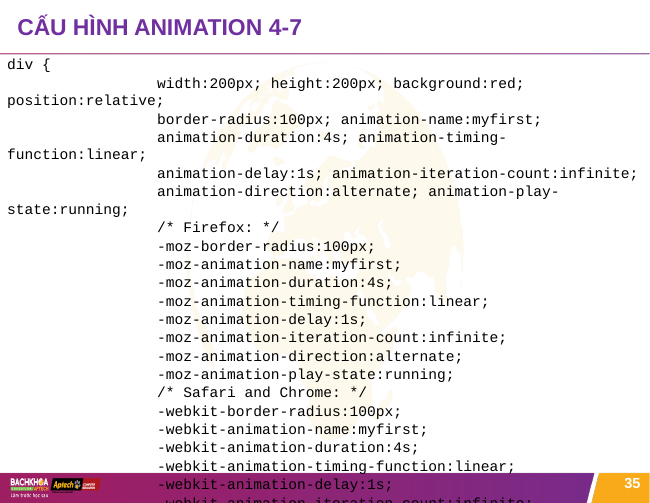

# CẤU HÌNH ANIMATION 4-7
div {
	width:200px; height:200px; background:red; position:relative;
	border-radius:100px; animation-name:myfirst;
	animation-duration:4s; animation-timing-function:linear;
	animation-delay:1s; animation-iteration-count:infinite;
	animation-direction:alternate; animation-play-state:running;
	/* Firefox: */
	-moz-border-radius:100px;
	-moz-animation-name:myfirst;
	-moz-animation-duration:4s;
	-moz-animation-timing-function:linear;
	-moz-animation-delay:1s;
	-moz-animation-iteration-count:infinite;
	-moz-animation-direction:alternate;
	-moz-animation-play-state:running;
	/* Safari and Chrome: */
	-webkit-border-radius:100px;
	-webkit-animation-name:myfirst;
	-webkit-animation-duration:4s;
	-webkit-animation-timing-function:linear;
	-webkit-animation-delay:1s;
	-webkit-animation-iteration-count:infinite;
35